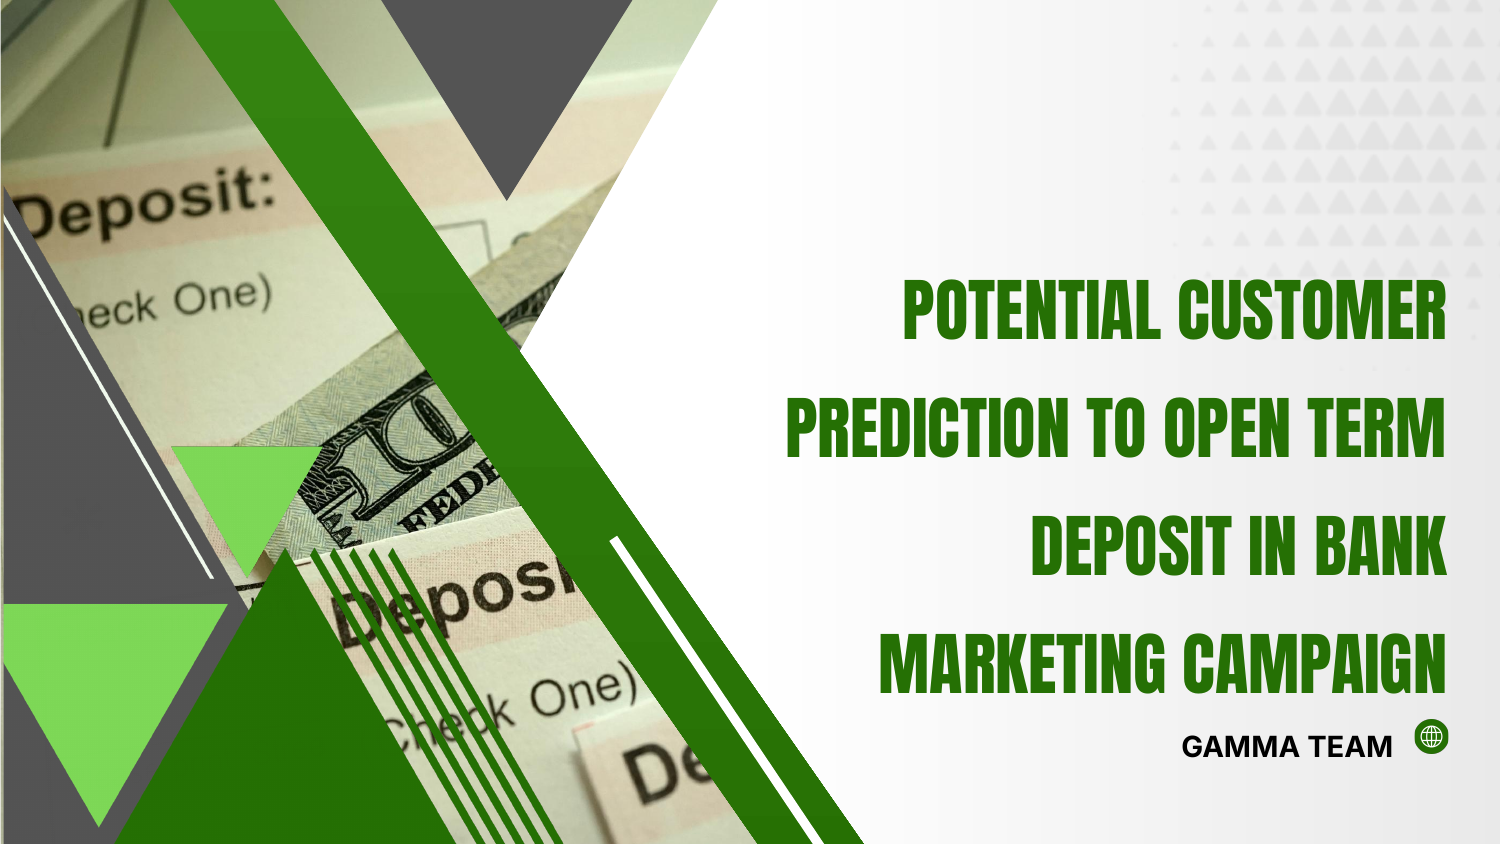

POTENTIAL CUSTOMER PREDICTION TO OPEN TERM DEPOSIT IN BANK MARKETING CAMPAIGN
GAMMA TEAM